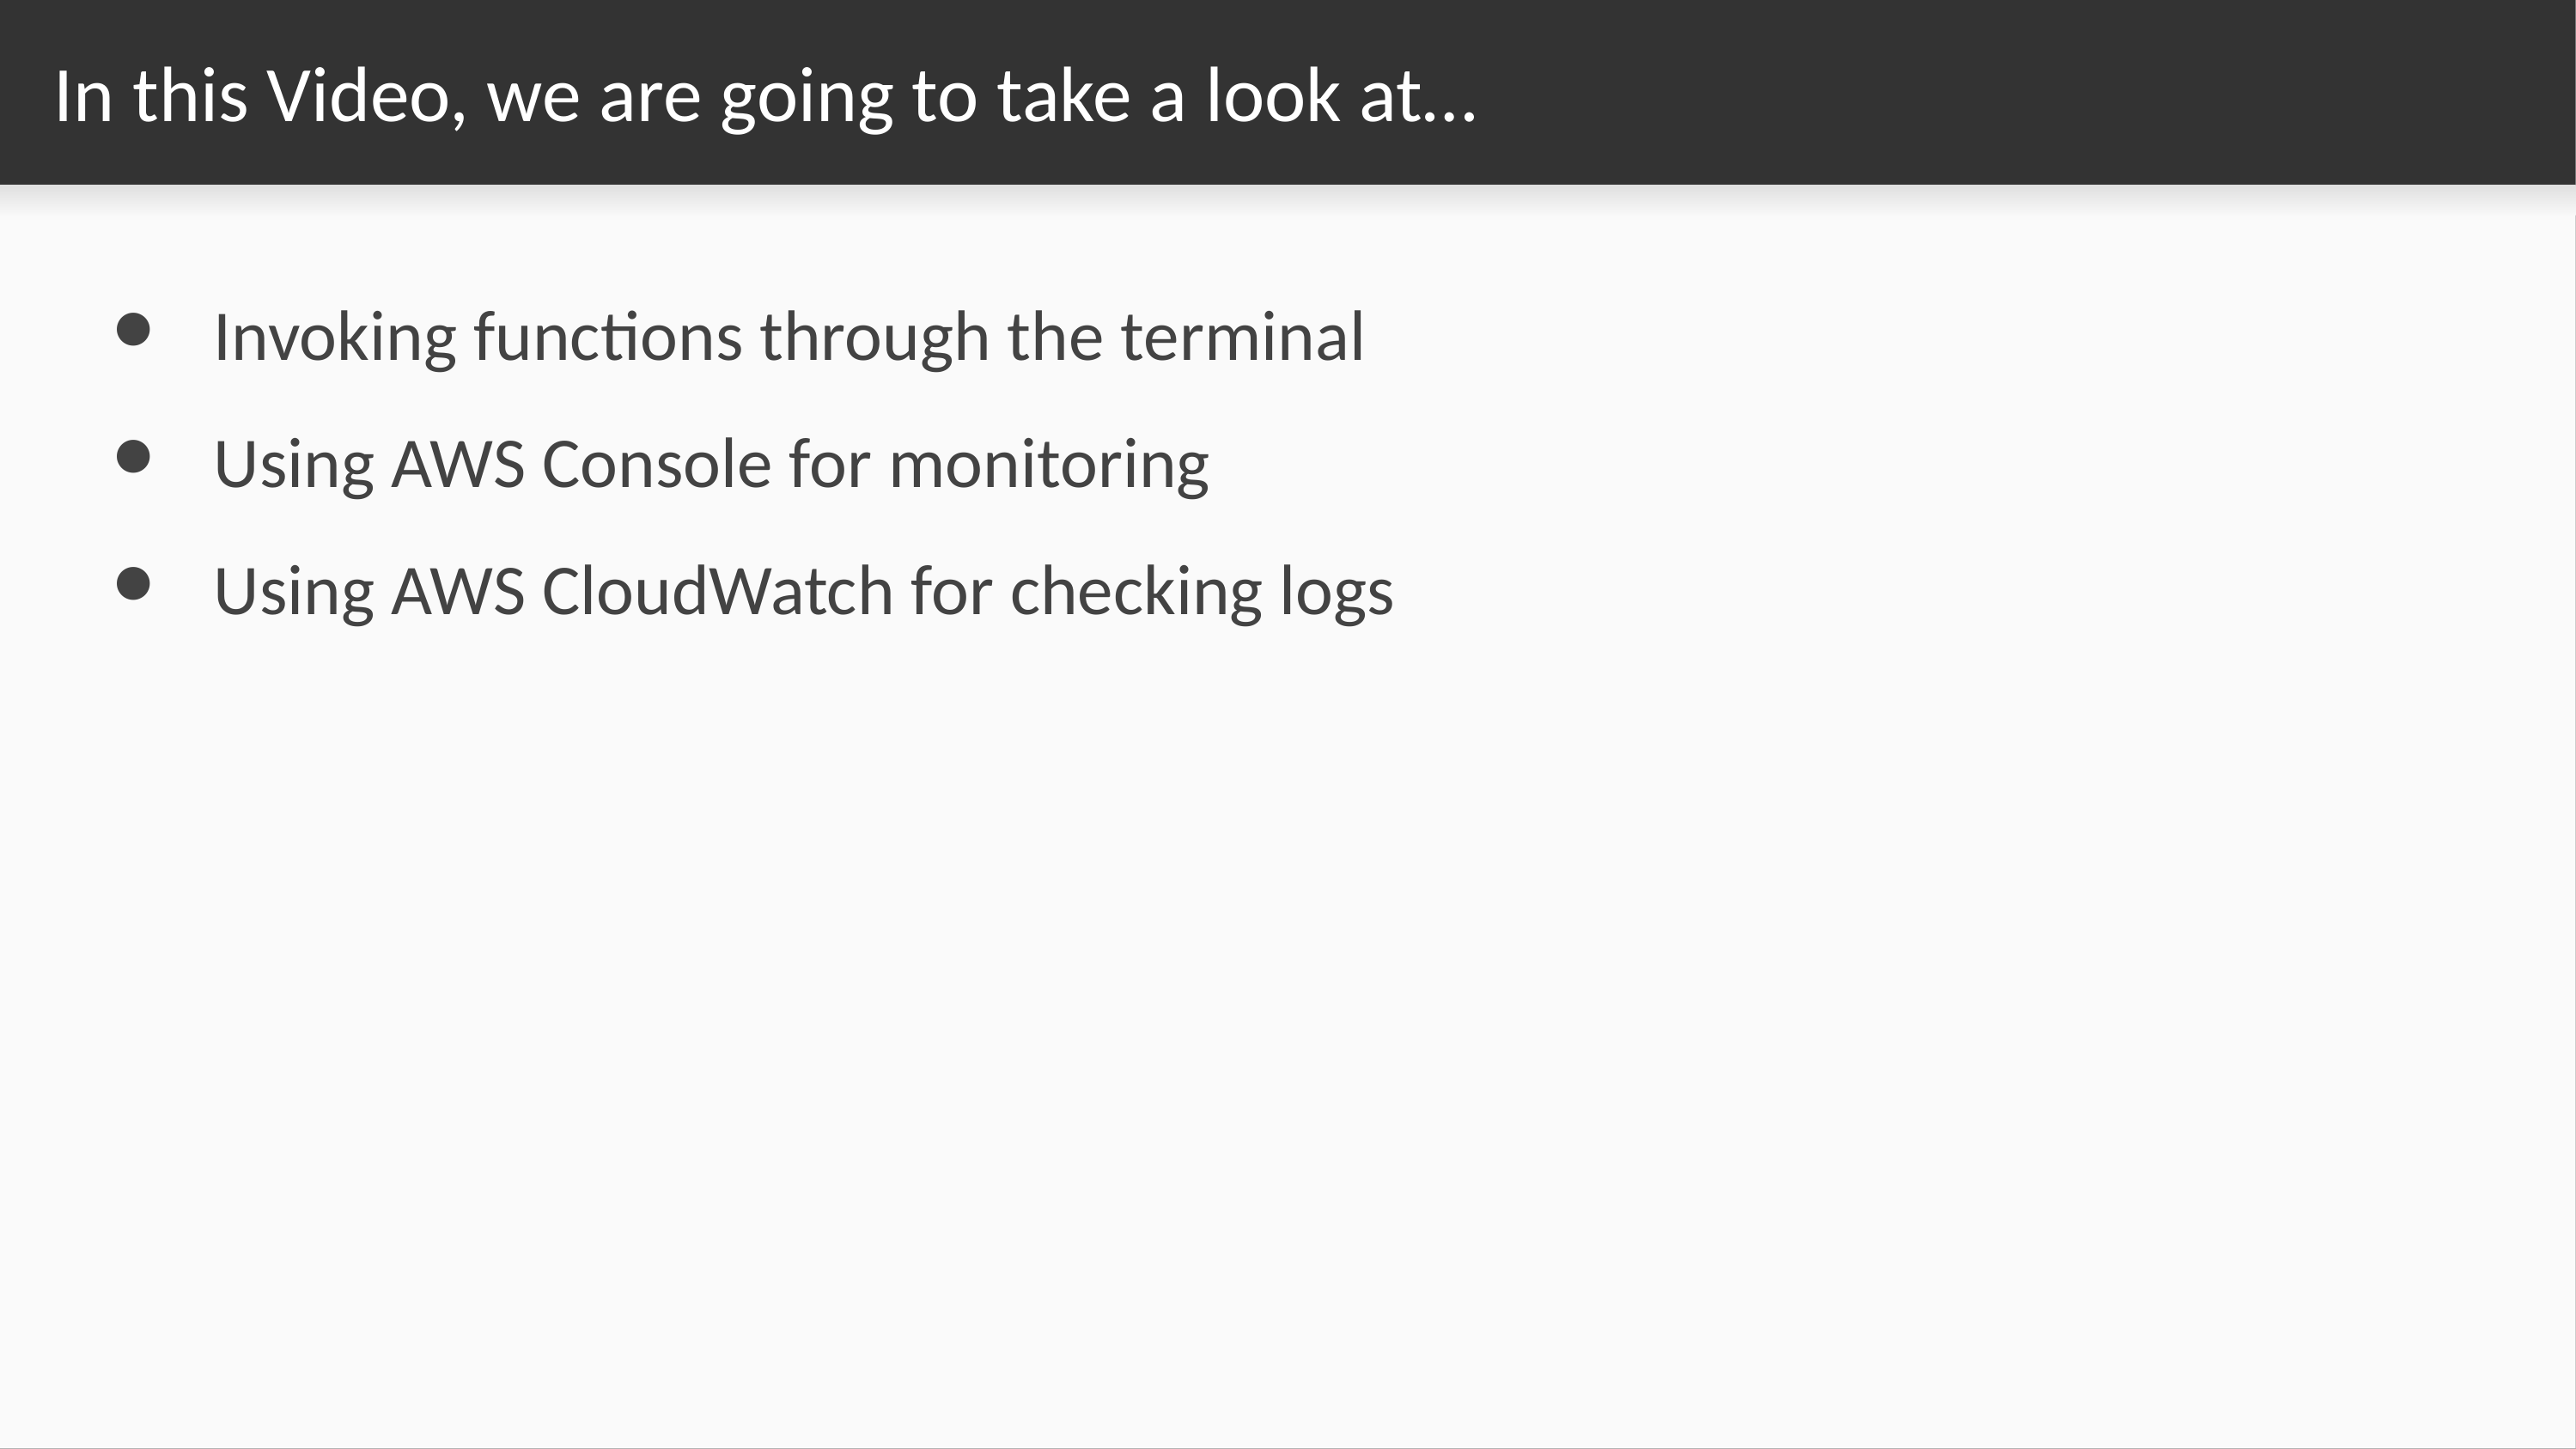

# In this Video, we are going to take a look at…
Invoking functions through the terminal
Using AWS Console for monitoring
Using AWS CloudWatch for checking logs